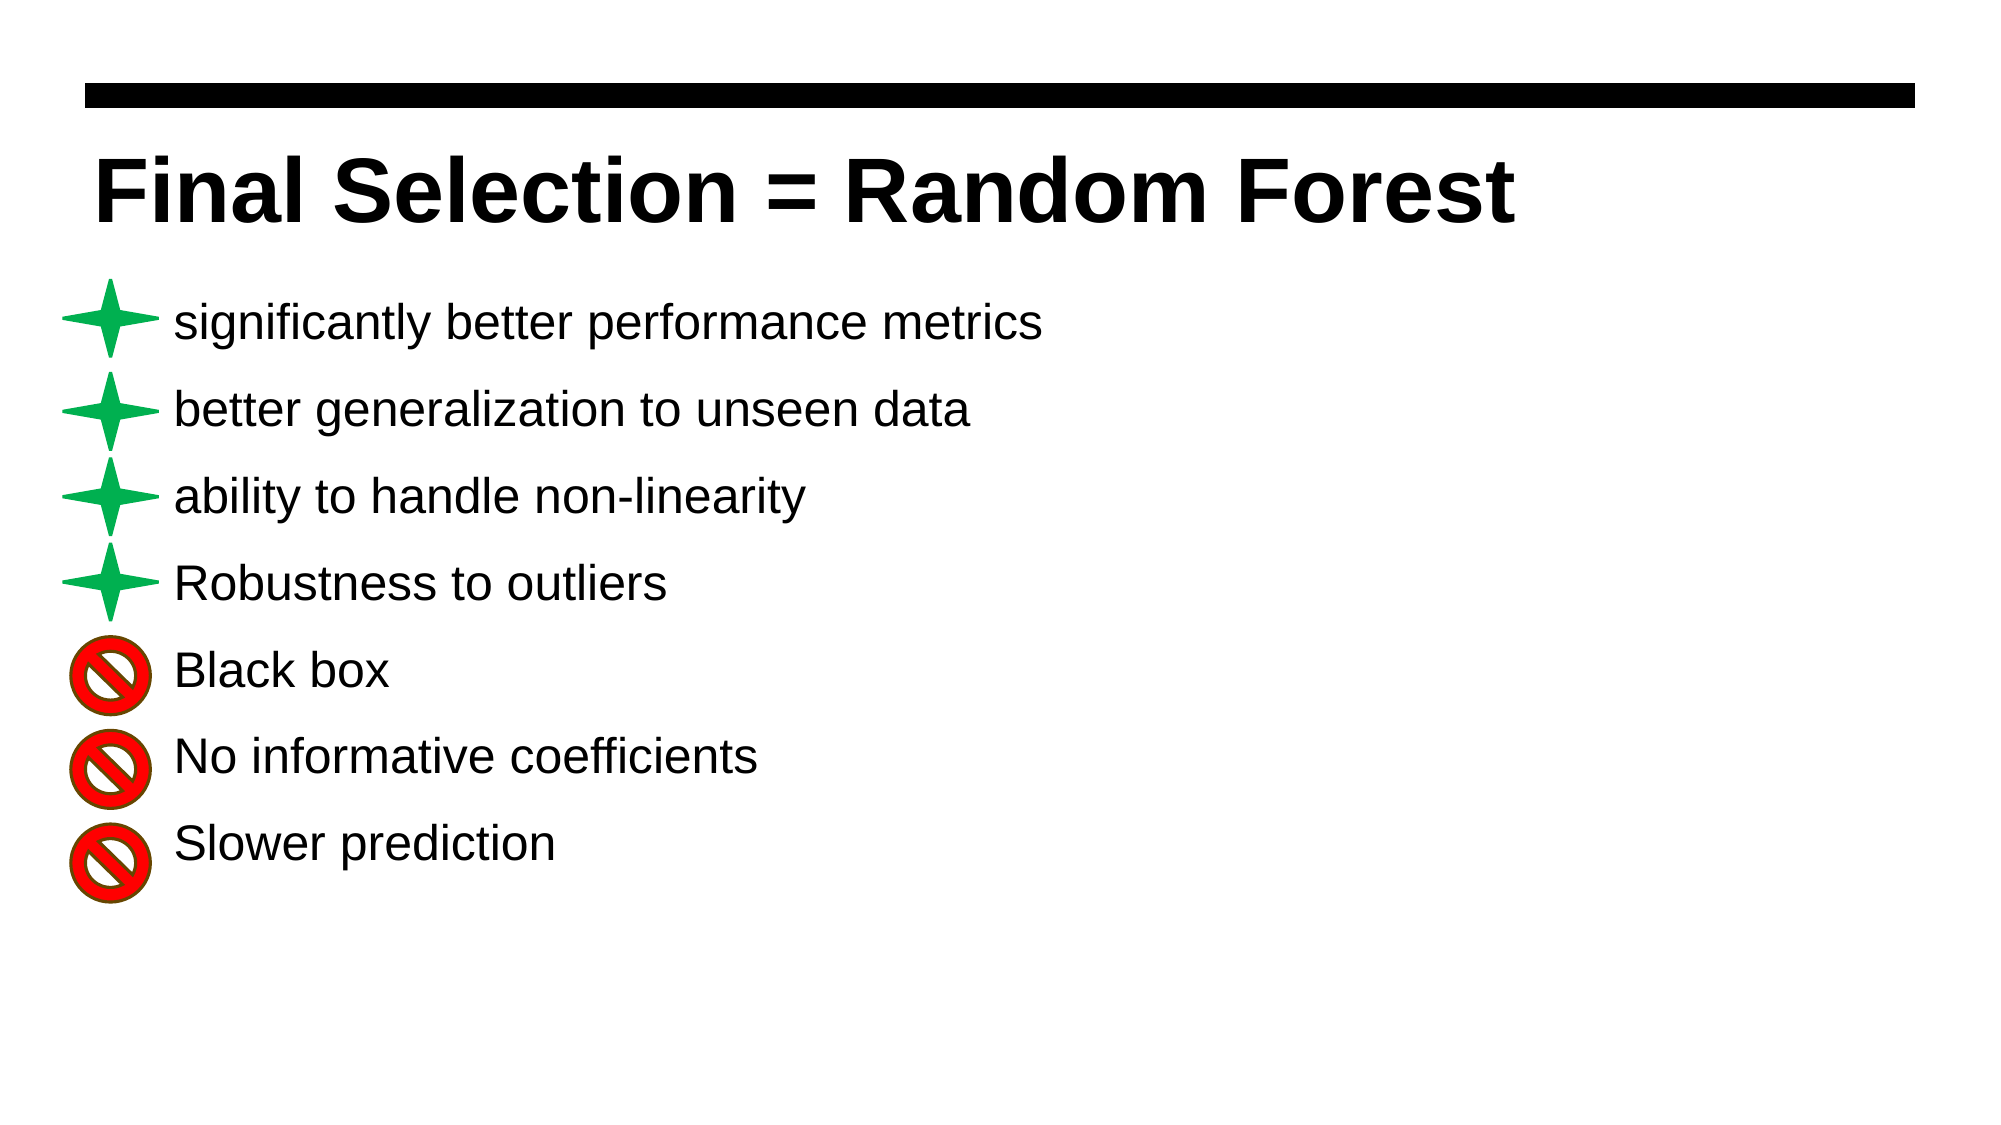

# Final Selection = Random Forest
significantly better performance metrics
better generalization to unseen data
ability to handle non-linearity
Robustness to outliers
Black box
No informative coefficients
Slower prediction